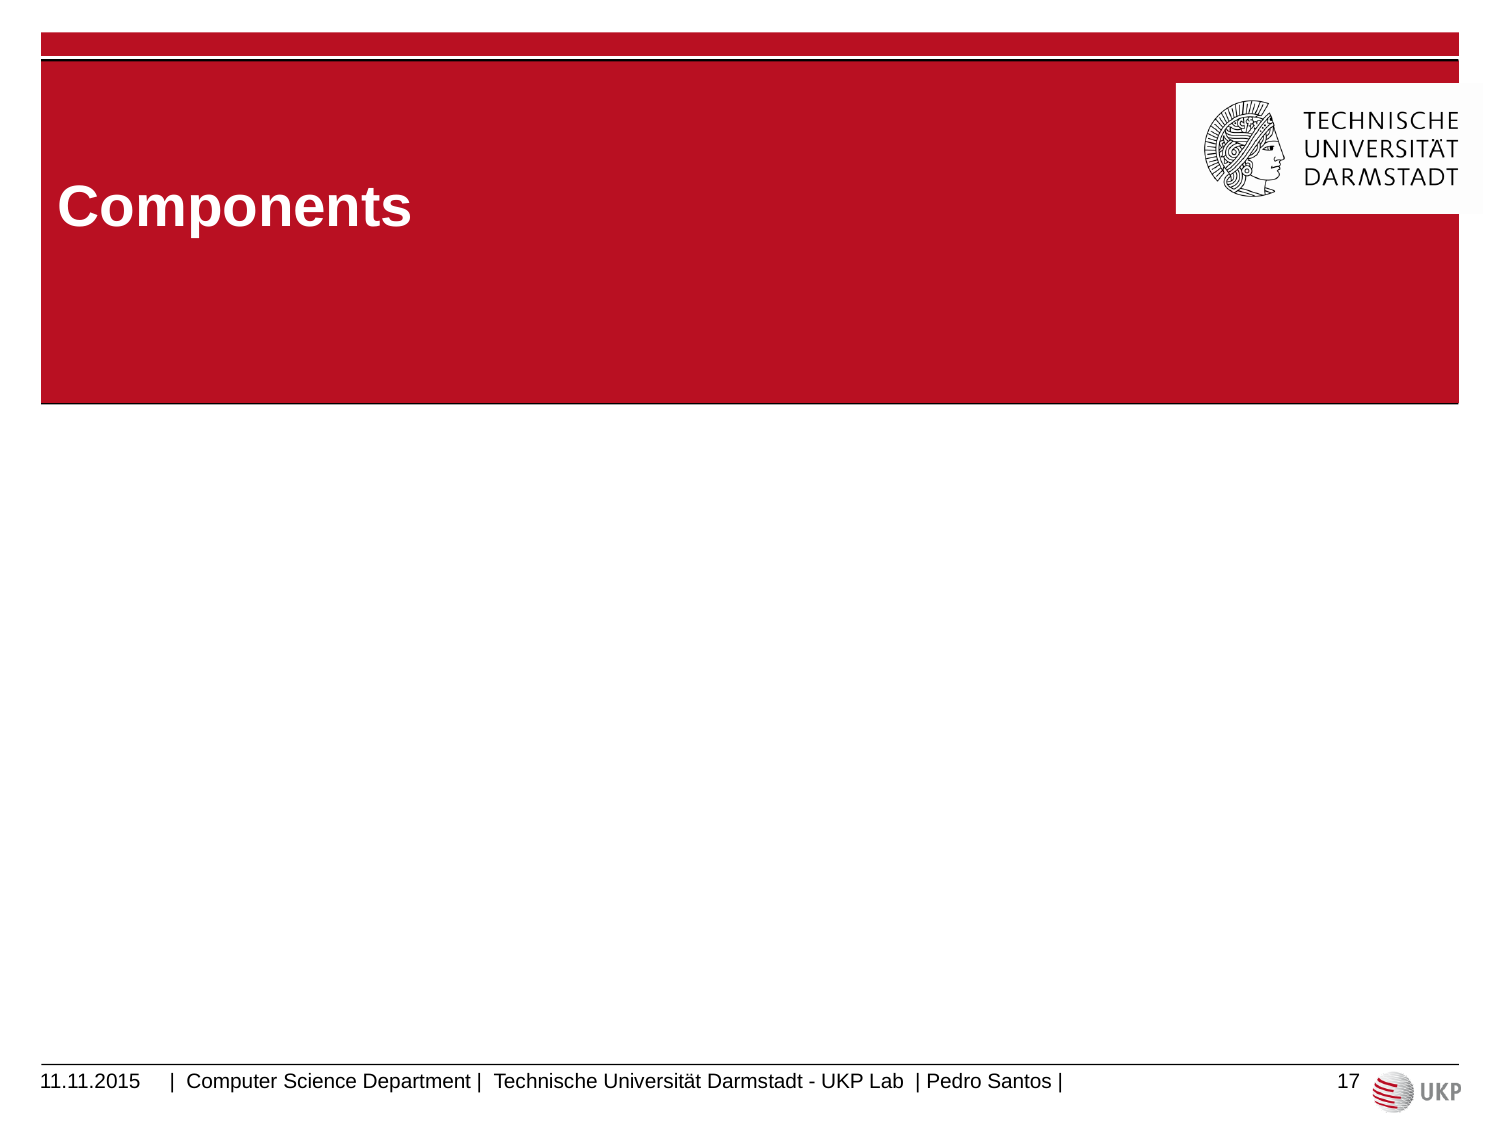

# Components

11.11.2015
17
|  Computer Science Department |  Technische Universität Darmstadt - UKP Lab  | Pedro Santos |